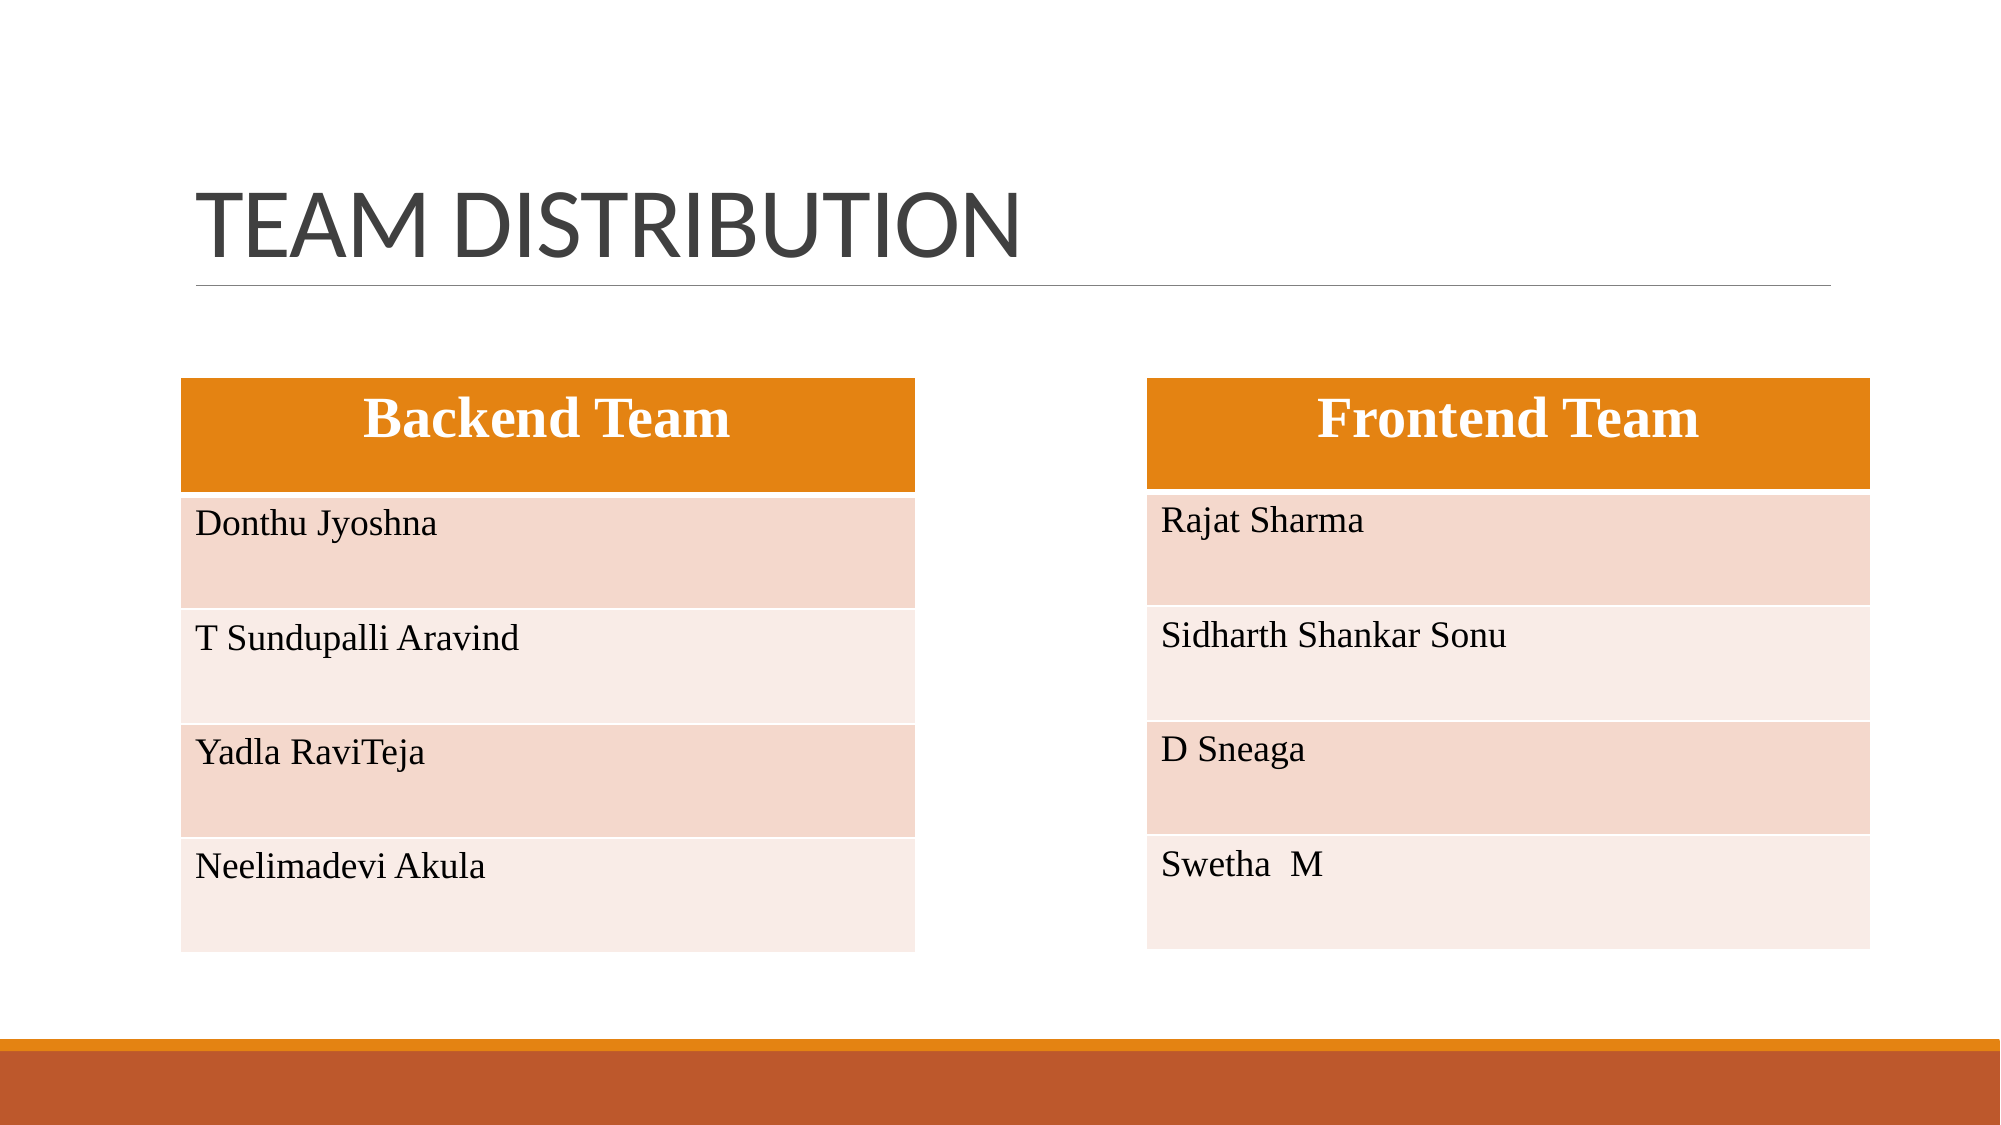

TEAM DISTRIBUTION
| Backend Team |
| --- |
| Donthu Jyoshna |
| T Sundupalli Aravind |
| Yadla RaviTeja |
| Neelimadevi Akula |
| Frontend Team |
| --- |
| Rajat Sharma |
| Sidharth Shankar Sonu |
| D Sneaga |
| Swetha M |